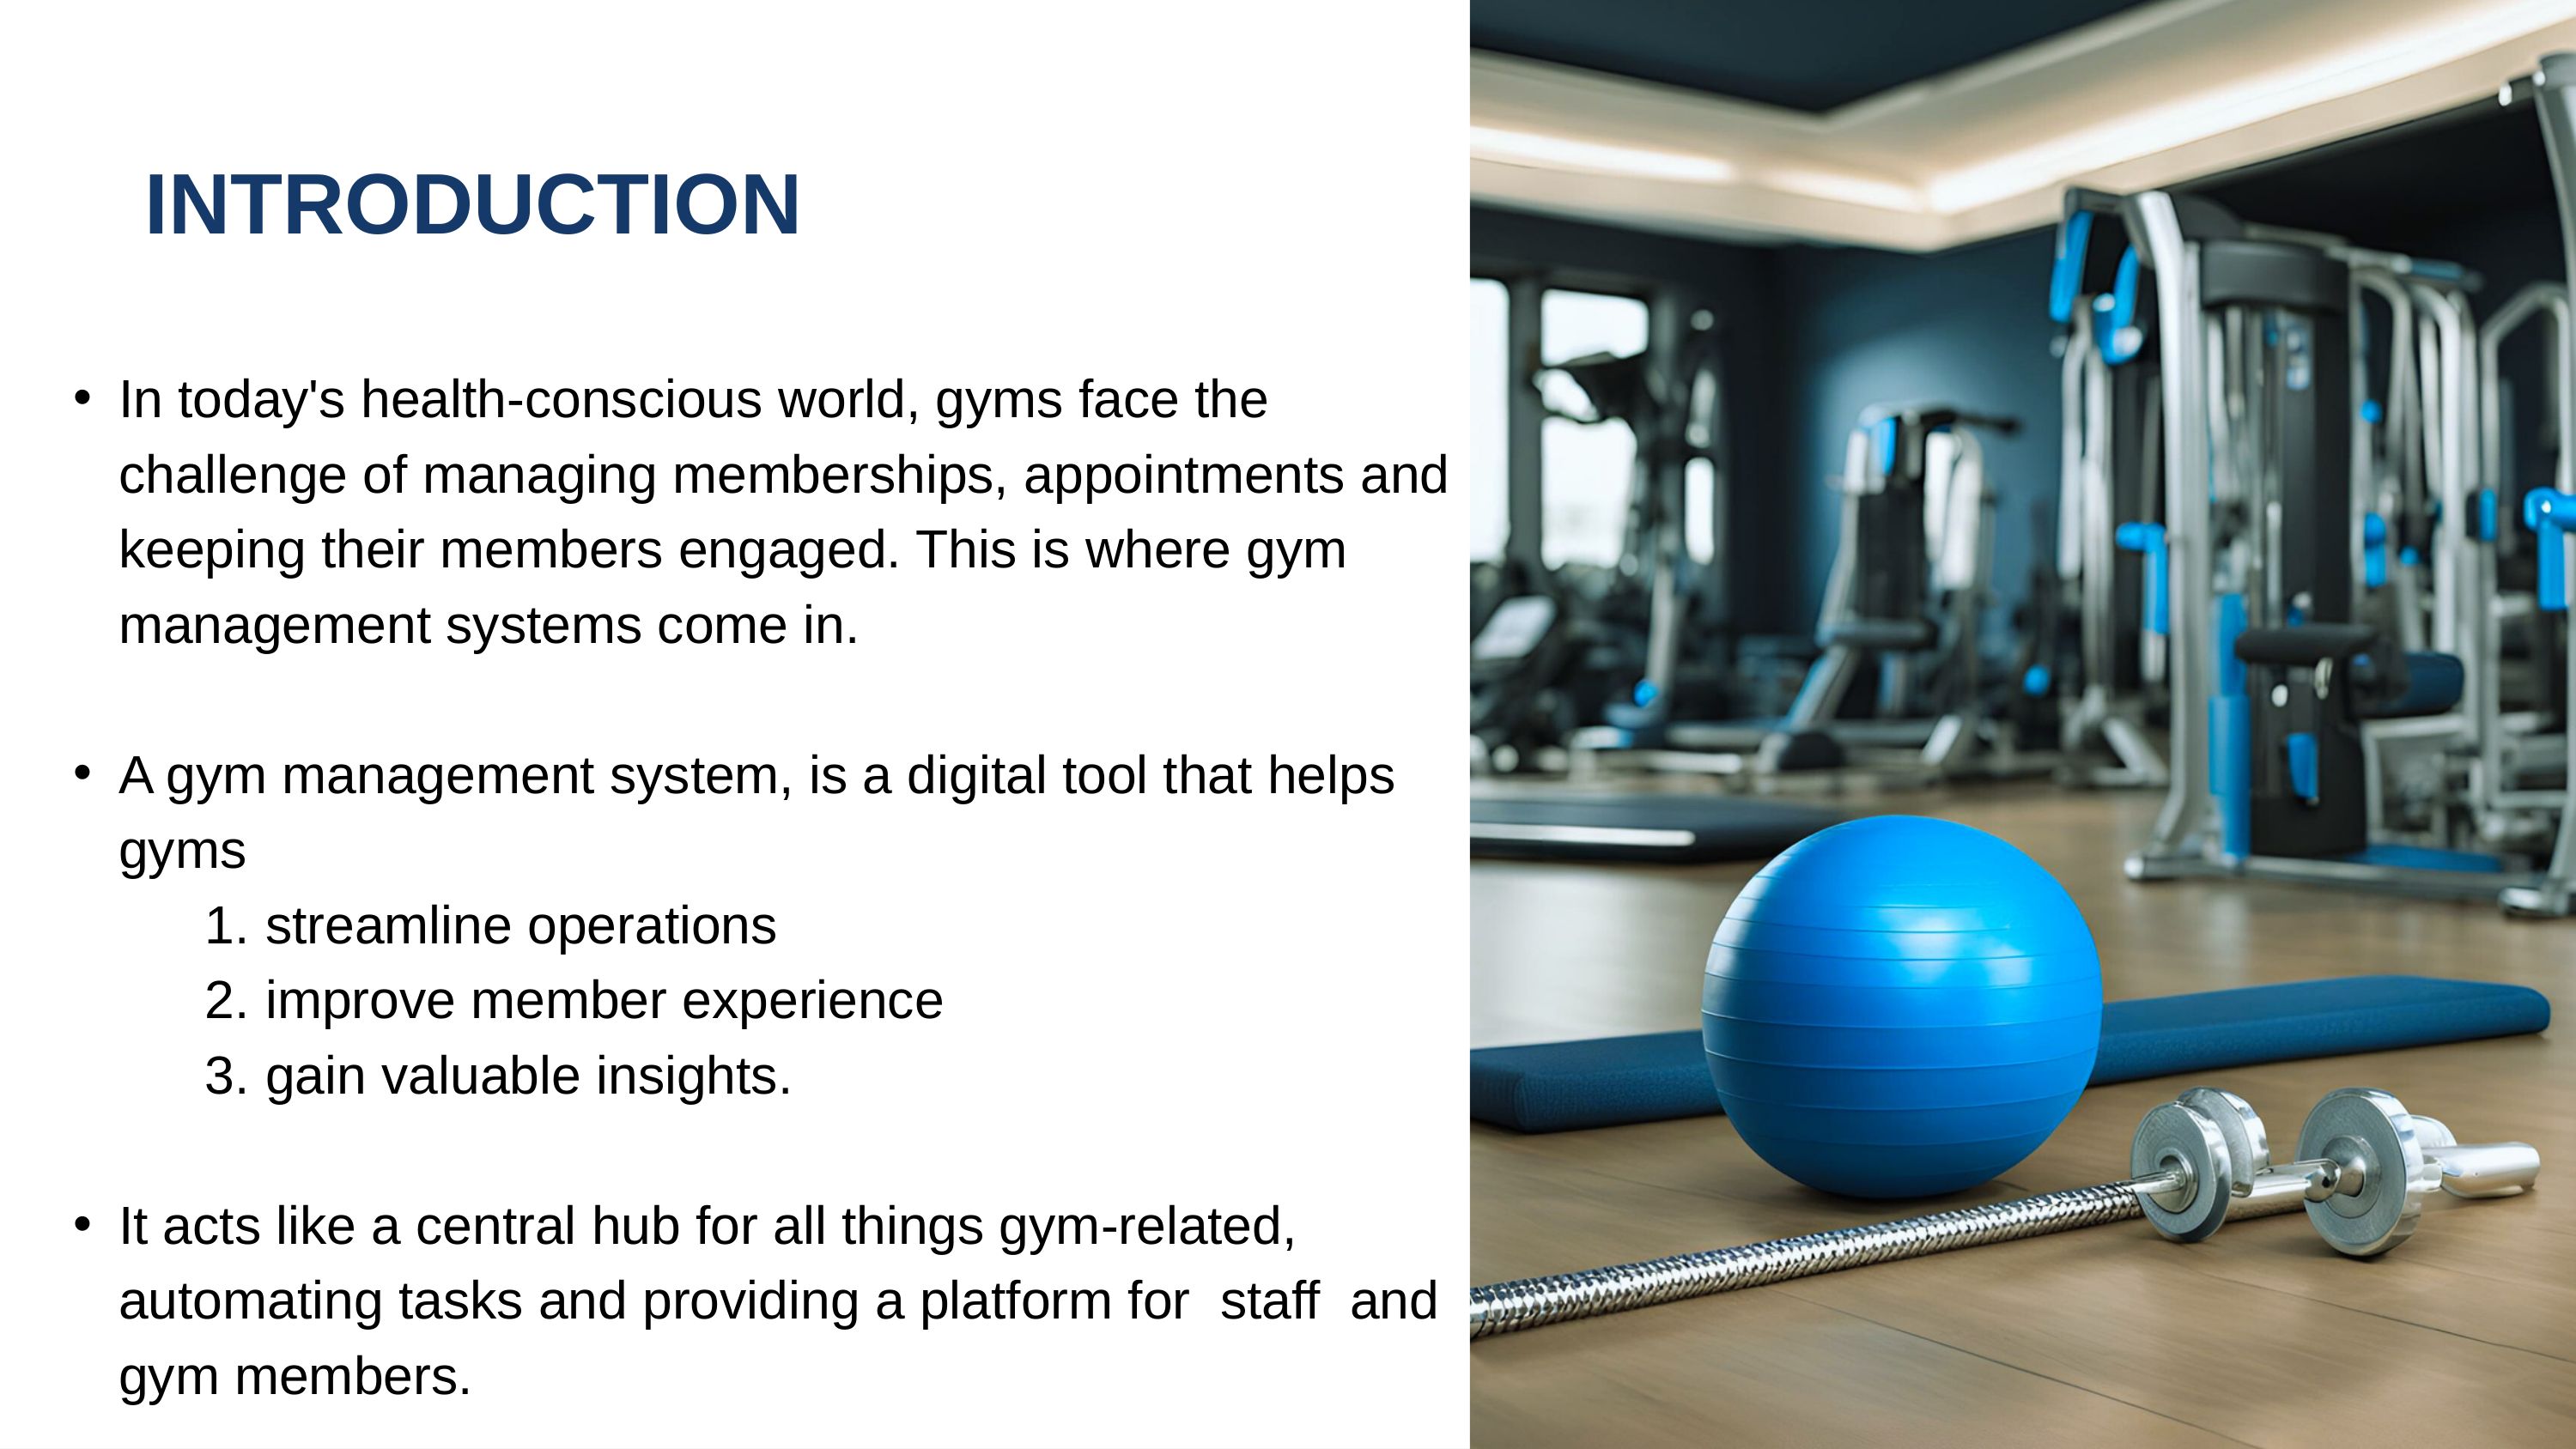

INTRODUCTION

In today's health-conscious world, gyms face the challenge of managing memberships, appointments and keeping their members engaged. This is where gym management systems come in.

A gym management system, is a digital tool that helps gyms

It acts like a central hub for all things gym-related, automating tasks and providing a platform for  staff  and gym members.

 streamline operations
 improve member experience
 gain valuable insights.